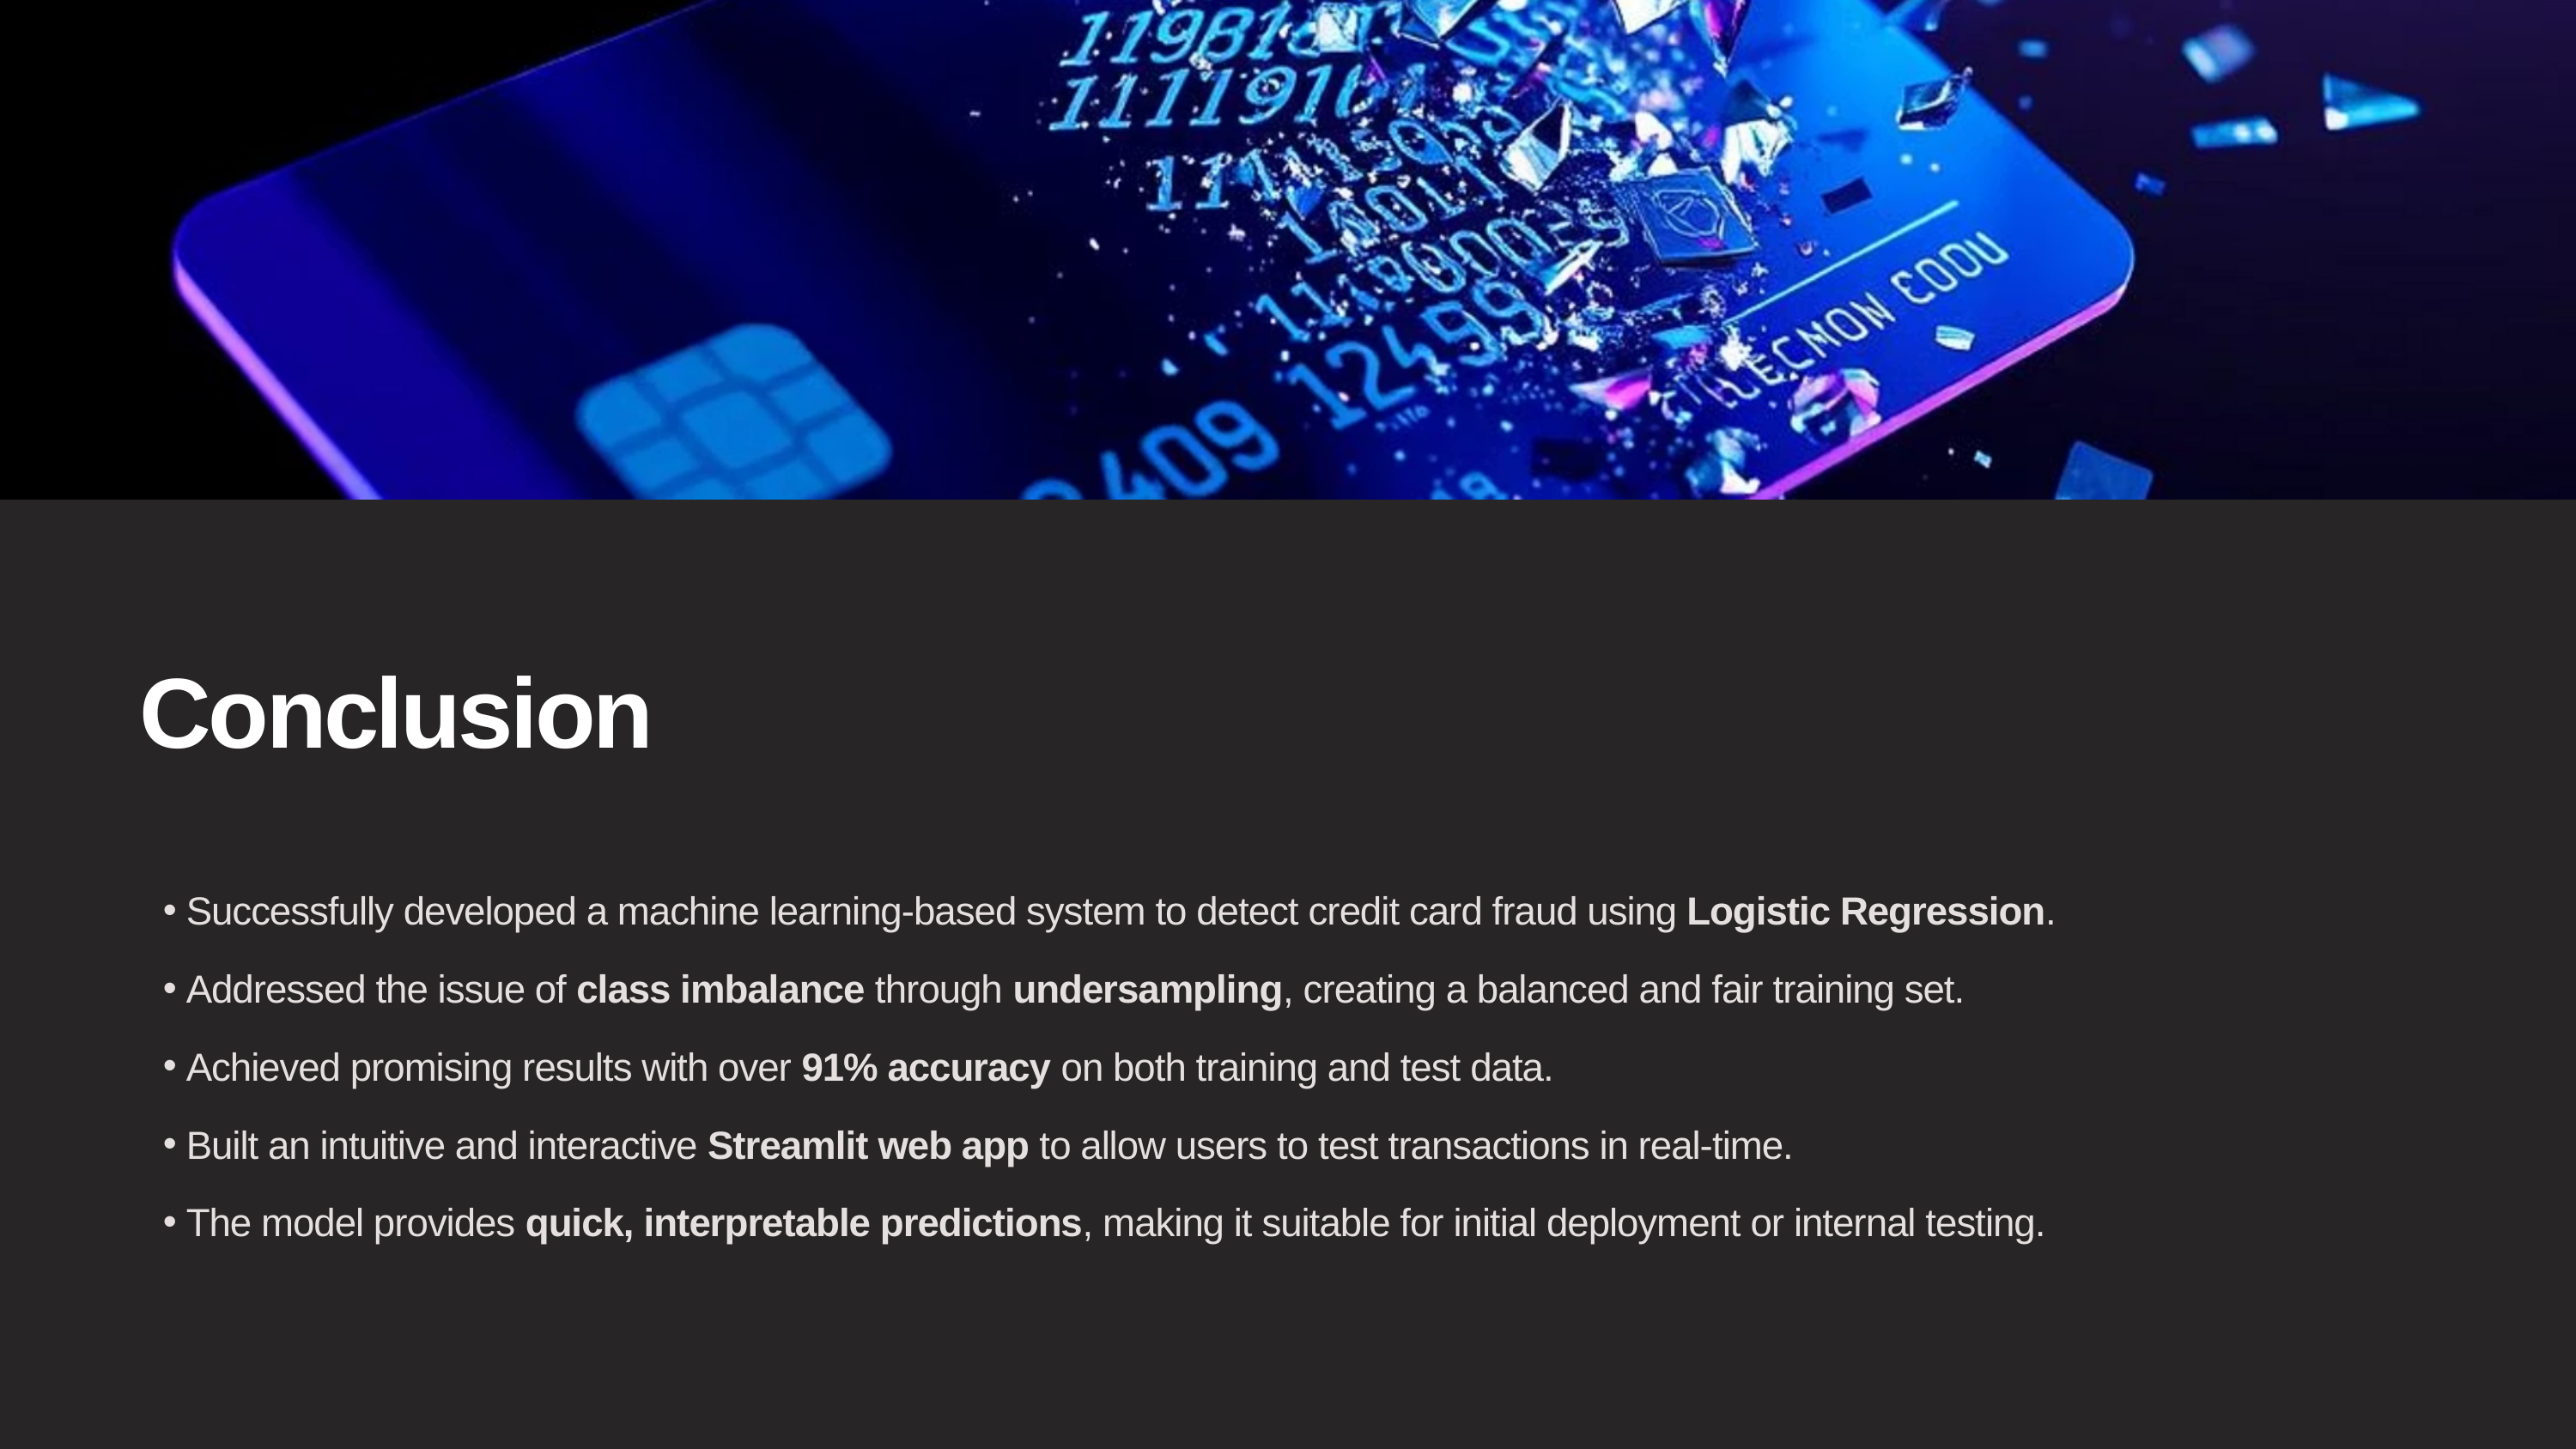

Conclusion

Successfully developed a machine learning-based system to detect credit card fraud using Logistic Regression.

Addressed the issue of class imbalance through undersampling, creating a balanced and fair training set.

Achieved promising results with over 91% accuracy on both training and test data.

Built an intuitive and interactive Streamlit web app to allow users to test transactions in real-time.

The model provides quick, interpretable predictions, making it suitable for initial deployment or internal testing.